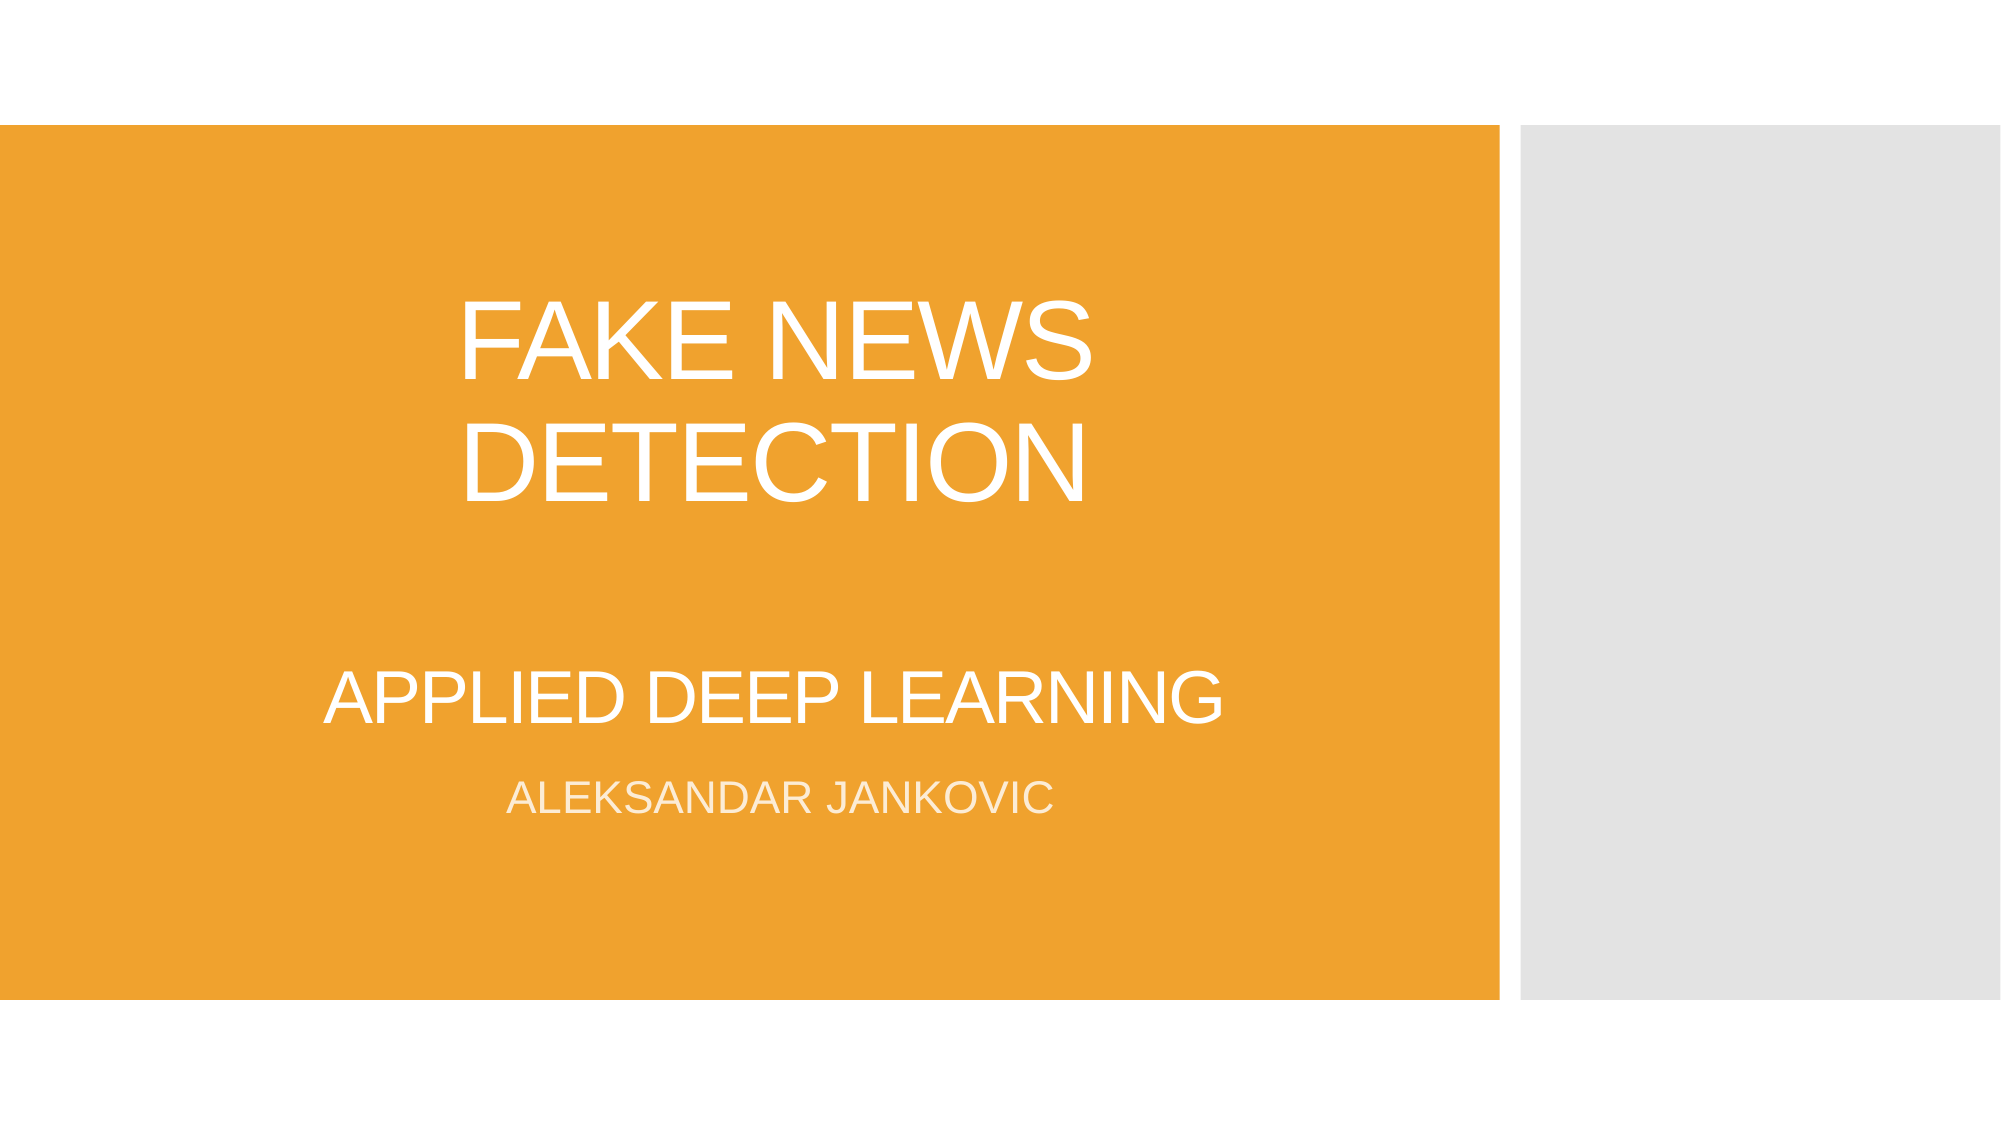

# FAKE NEWS DETECTION APPLIED DEEP LEARNING
ALEKSANDAR JANKOVIC